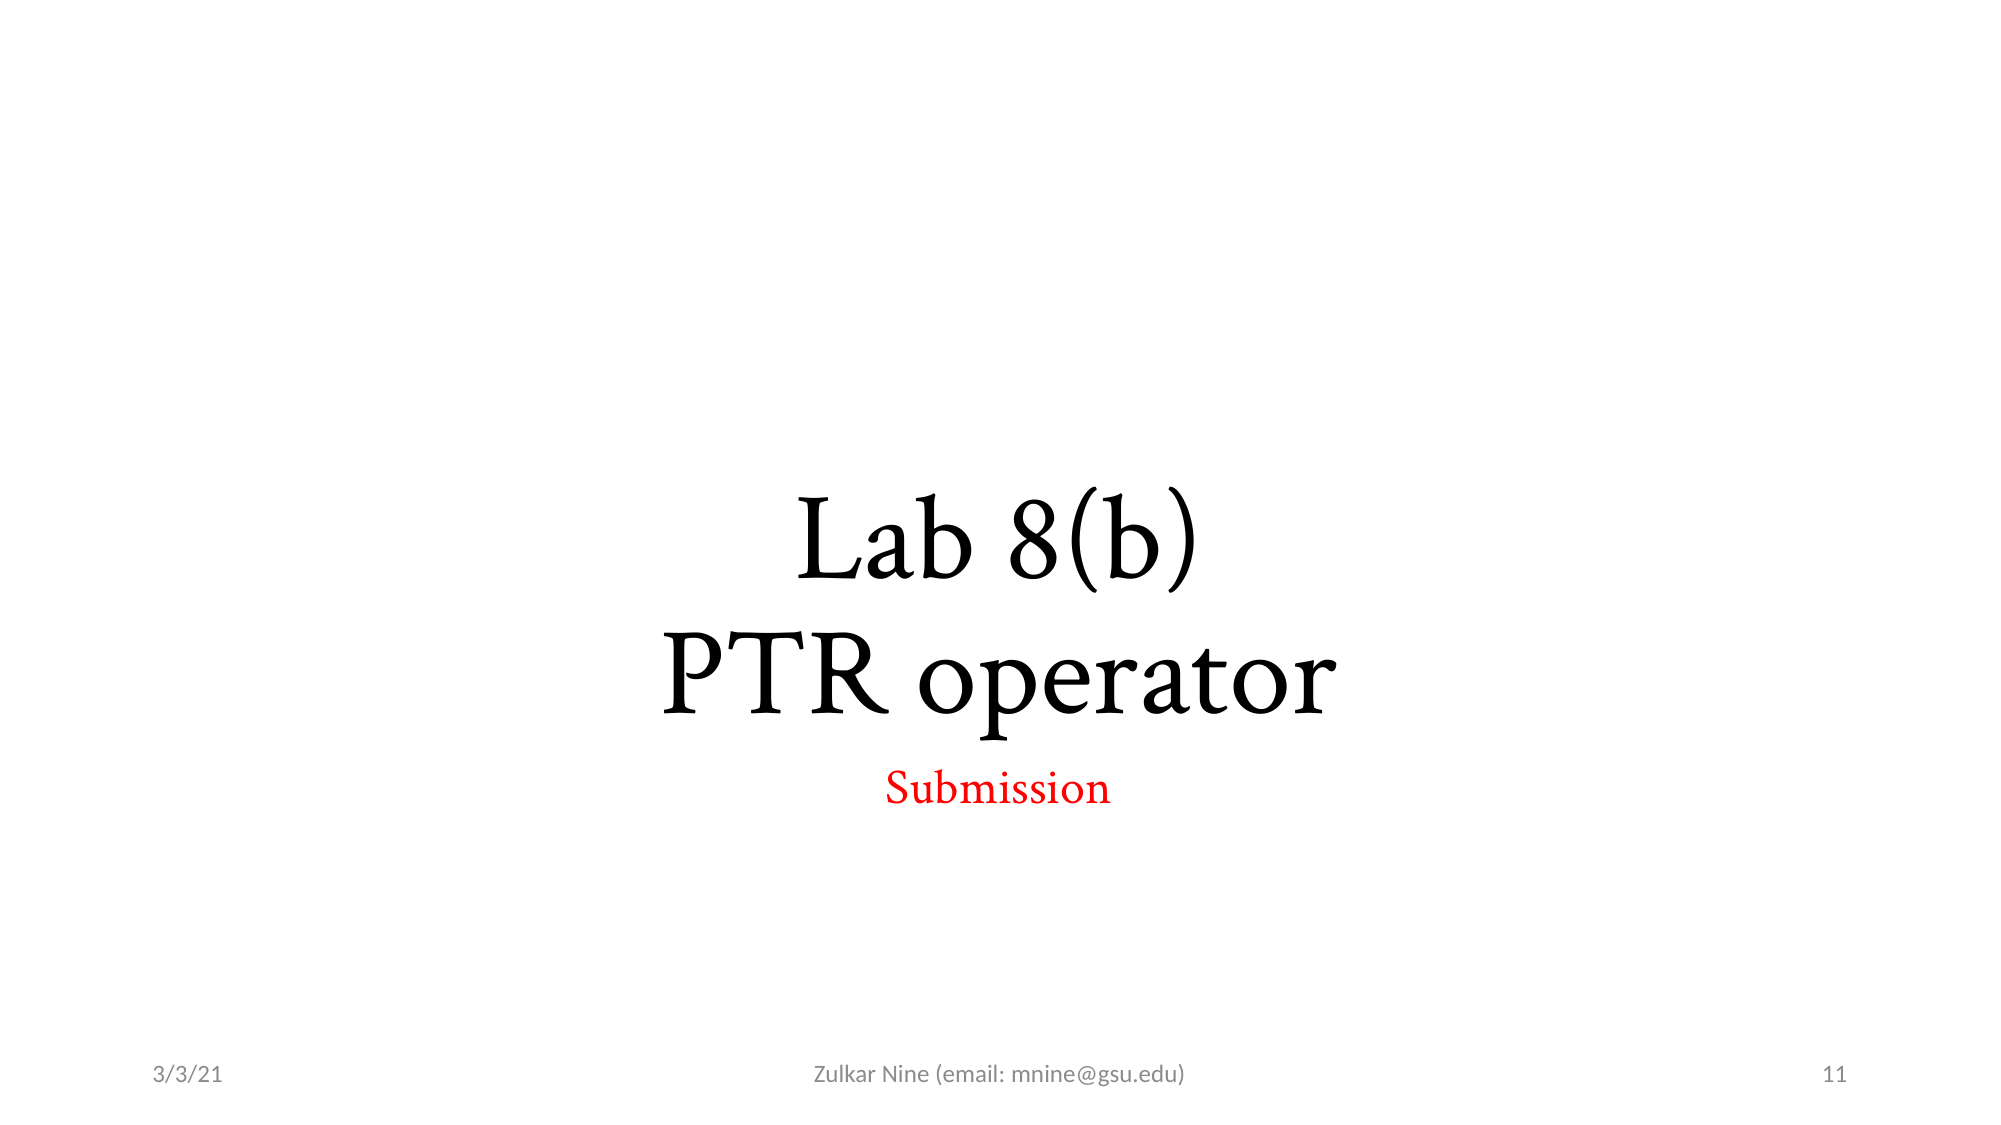

# Lab 8(b) PTR operator
Submission
3/3/21
Zulkar Nine (email: mnine@gsu.edu)
11